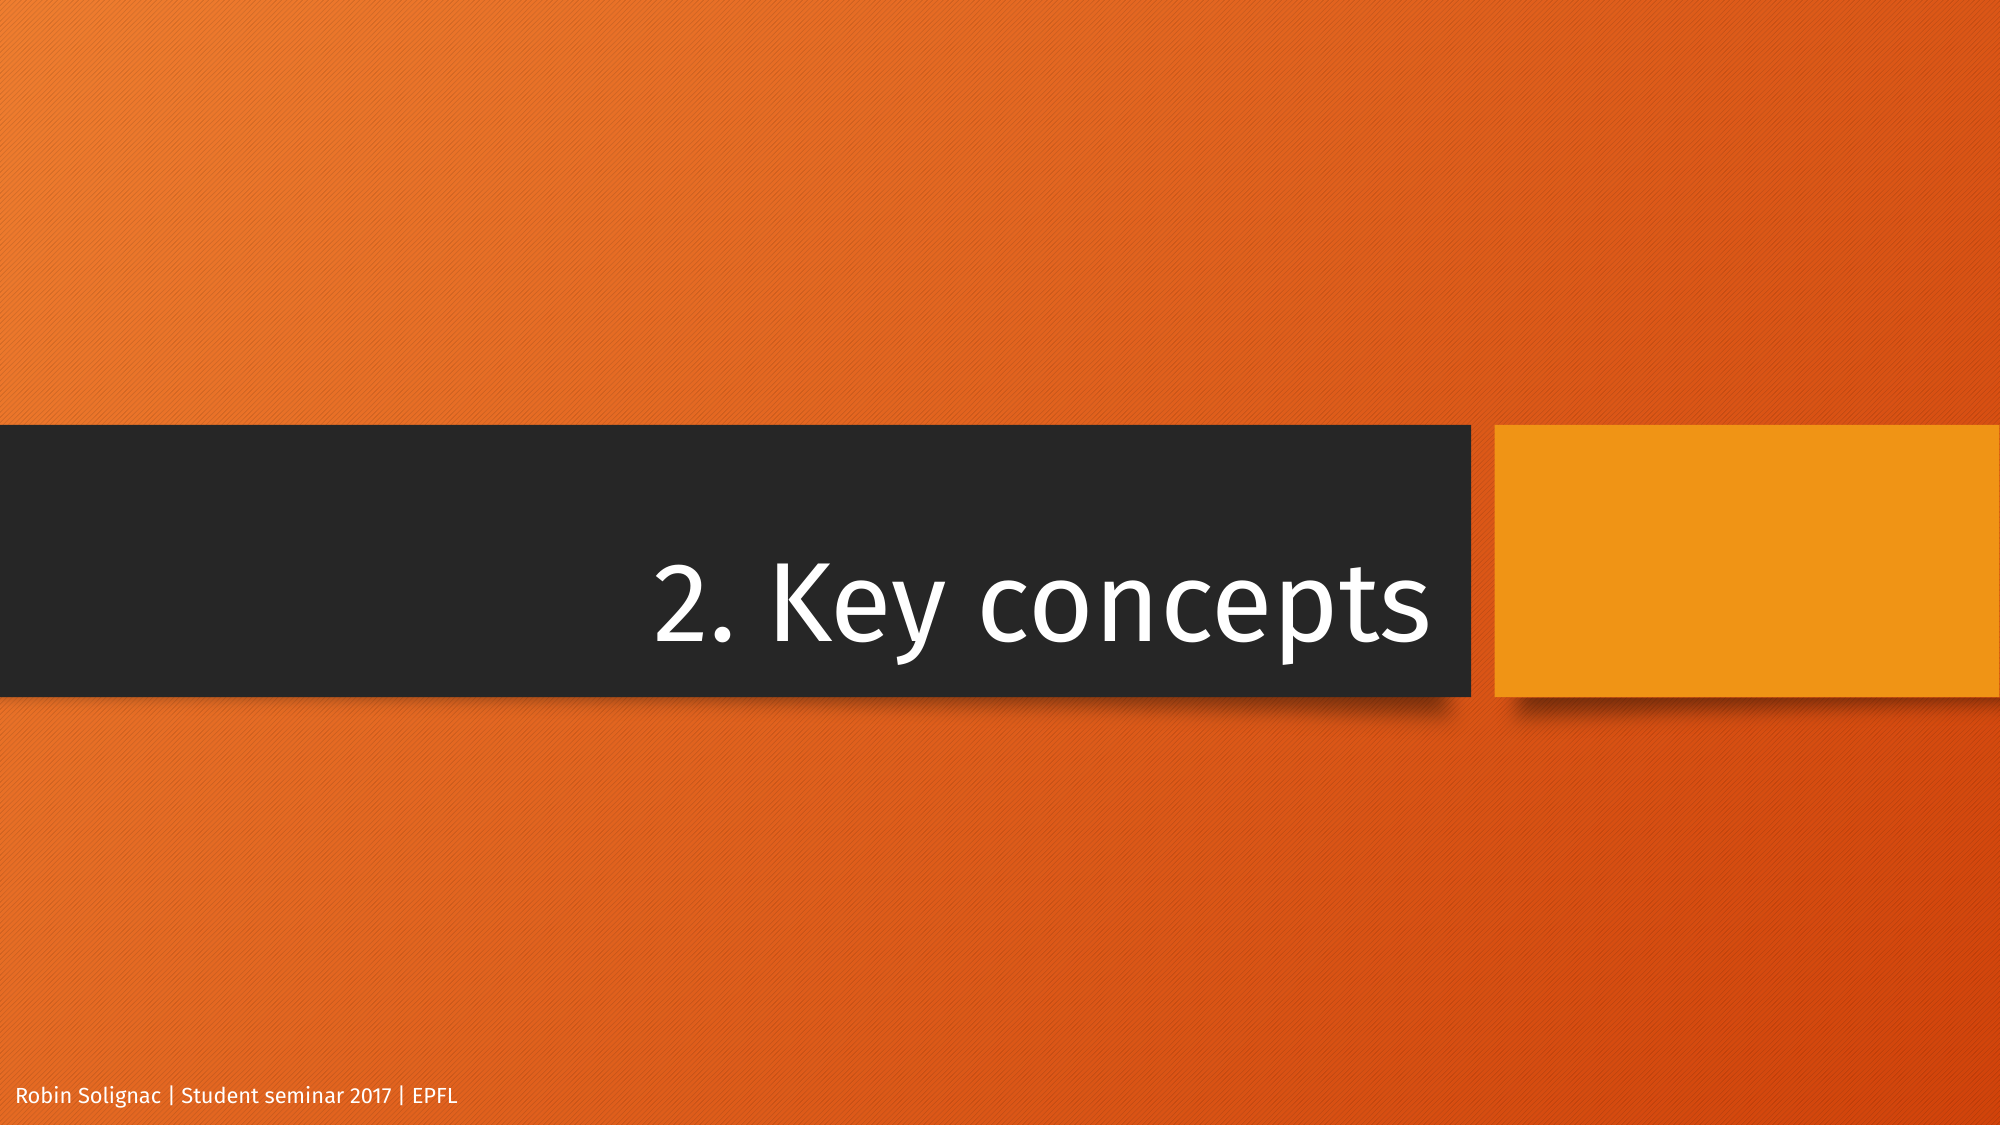

# 2. Key concepts

Robin Solignac | Student seminar 2017 | EPFL